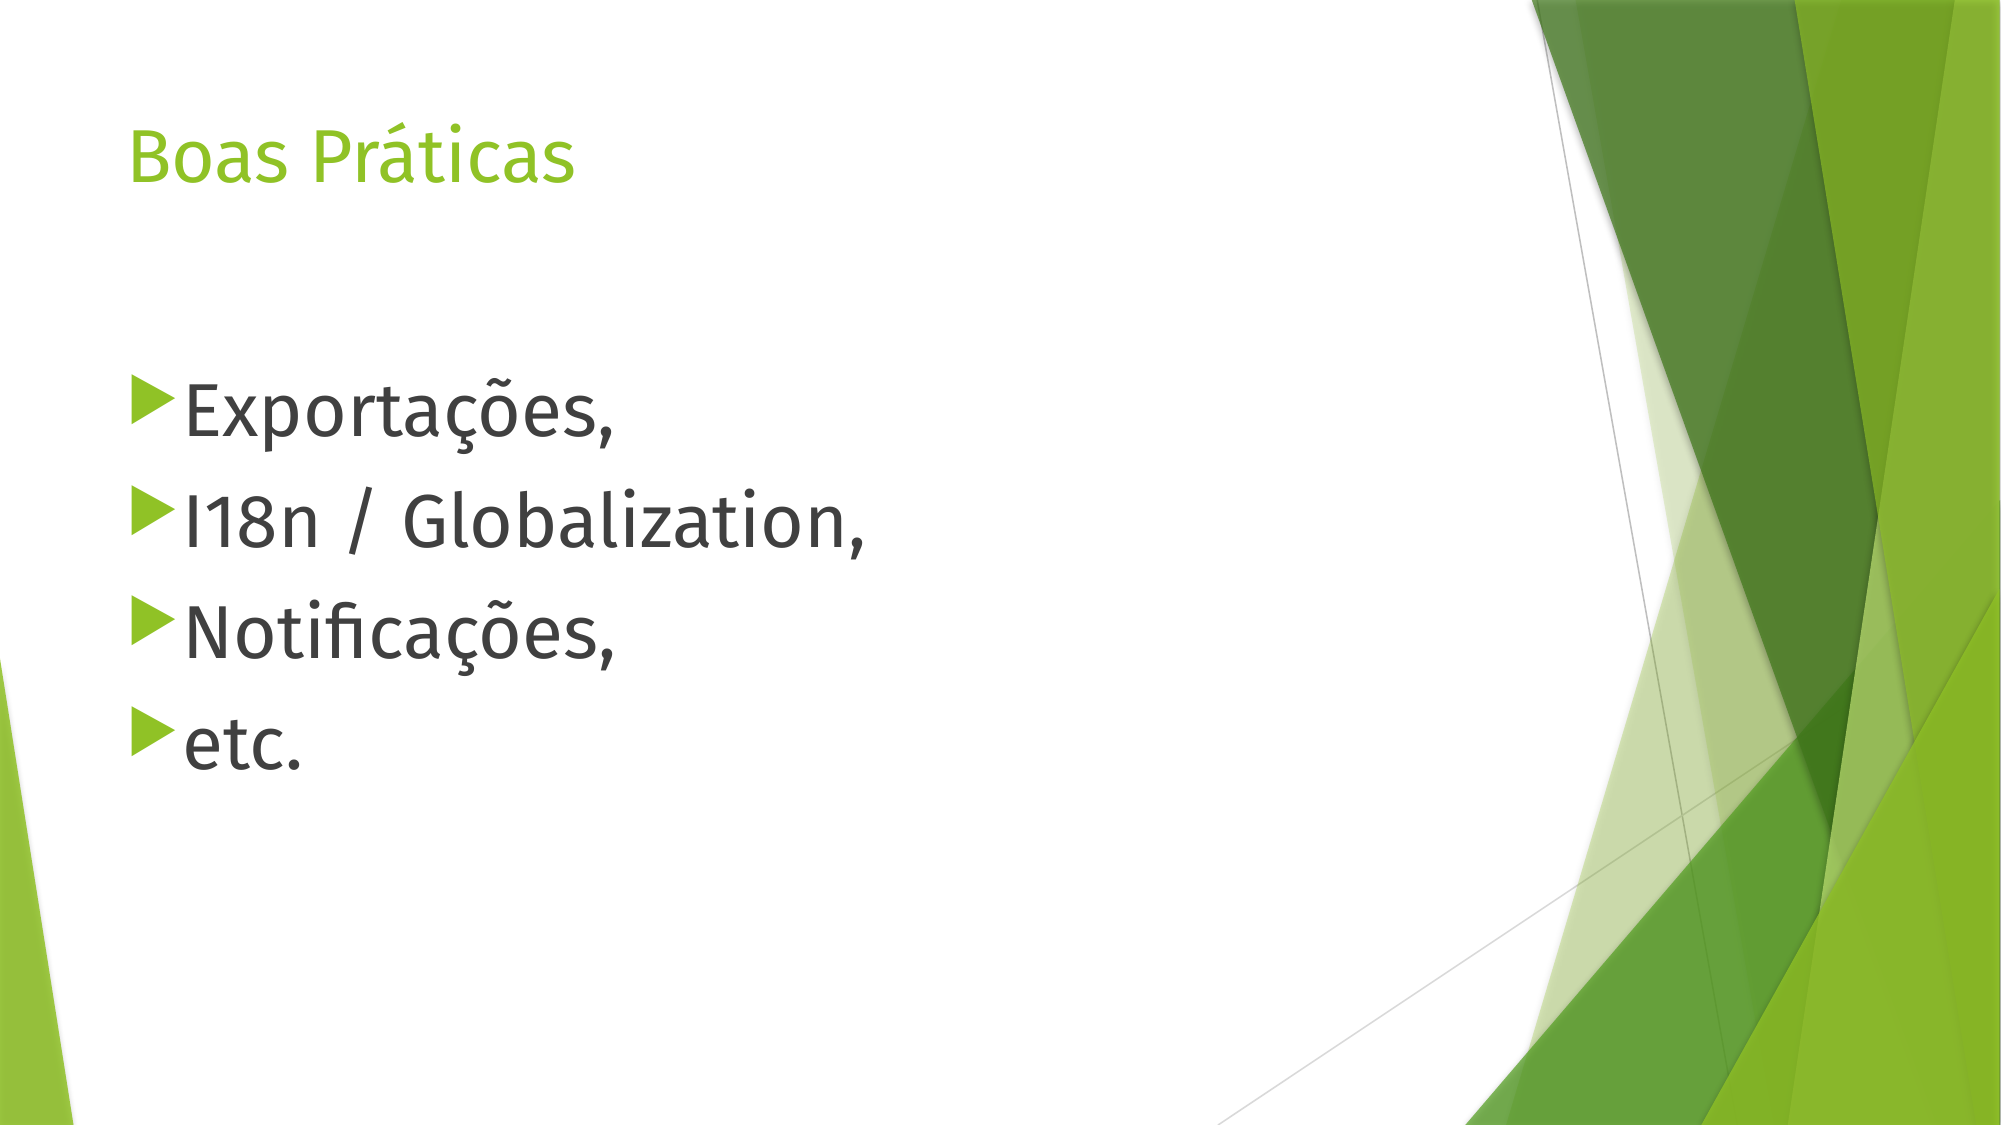

# Boas Práticas
Exportações,
I18n / Globalization,
Notificações,
etc.